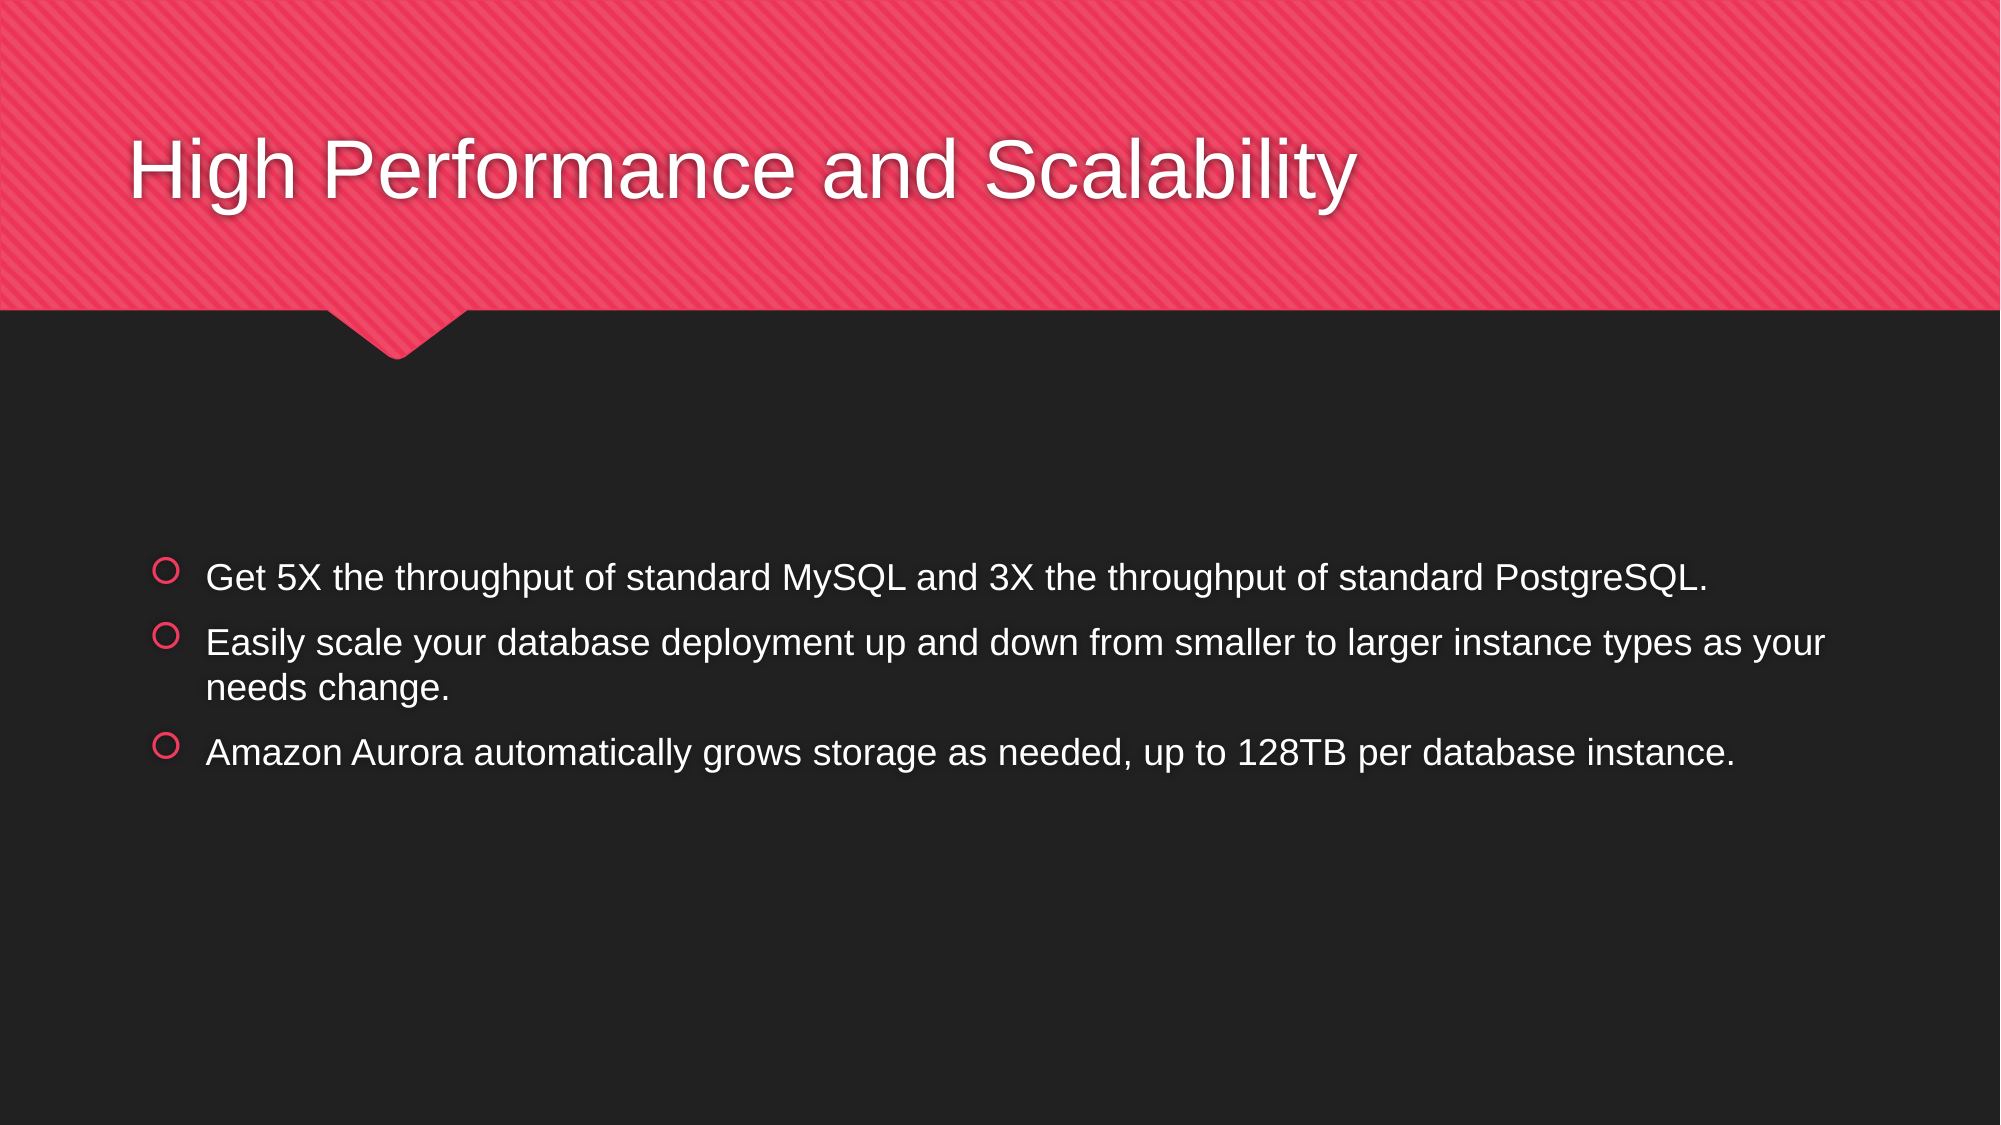

# High Performance and Scalability
Get 5X the throughput of standard MySQL and 3X the throughput of standard PostgreSQL.
Easily scale your database deployment up and down from smaller to larger instance types as your needs change.
Amazon Aurora automatically grows storage as needed, up to 128TB per database instance.